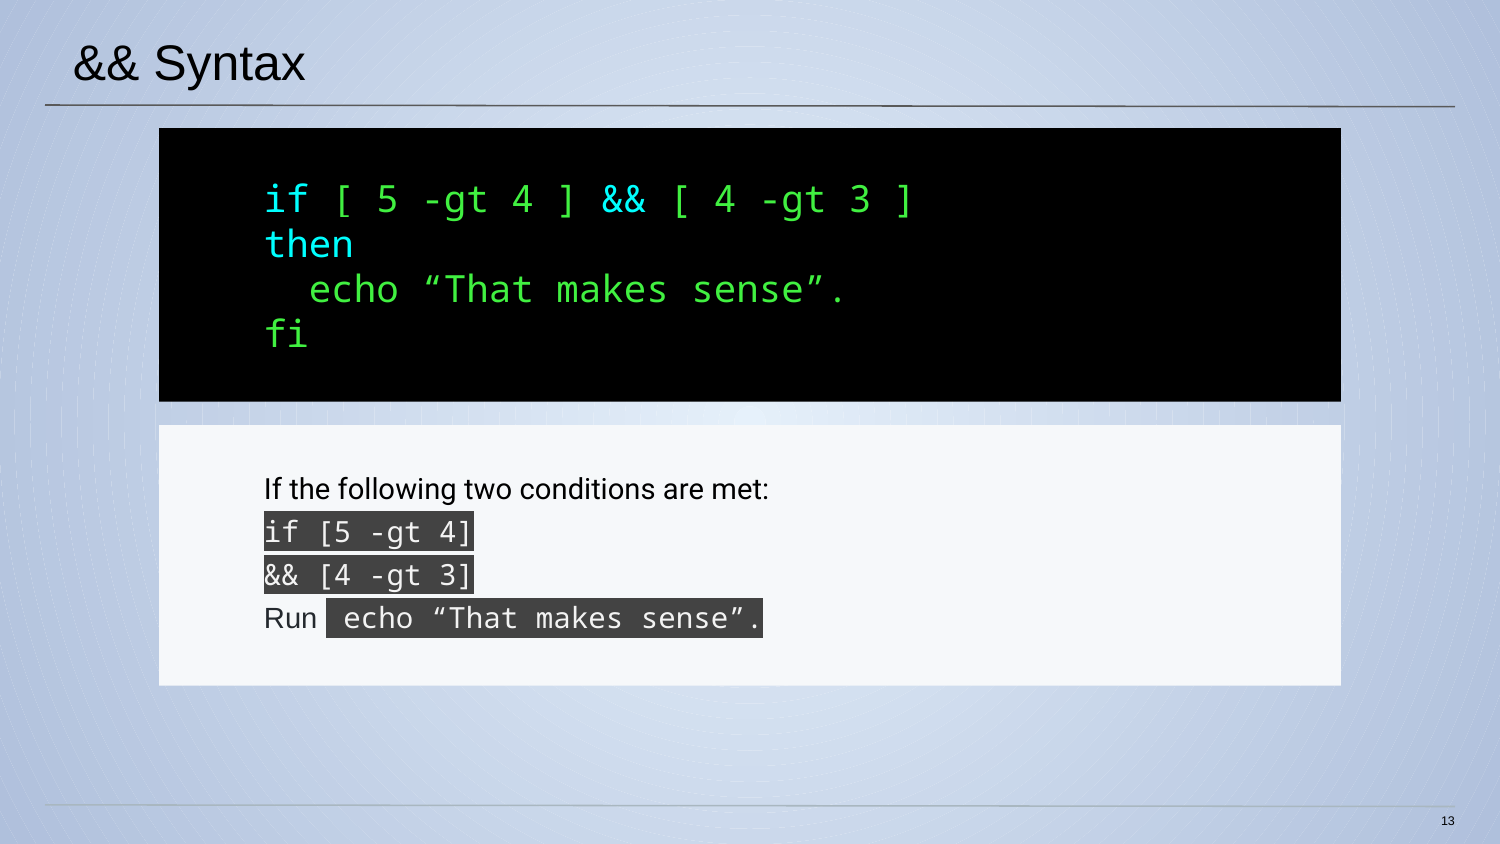

# && Syntax
if [ 5 -gt 4 ] && [ 4 -gt 3 ]
then
  echo “That makes sense”.
fi

If the following two conditions are met:
if [5 -gt 4]
&& [4 -gt 3]
Run  echo “That makes sense”.

13